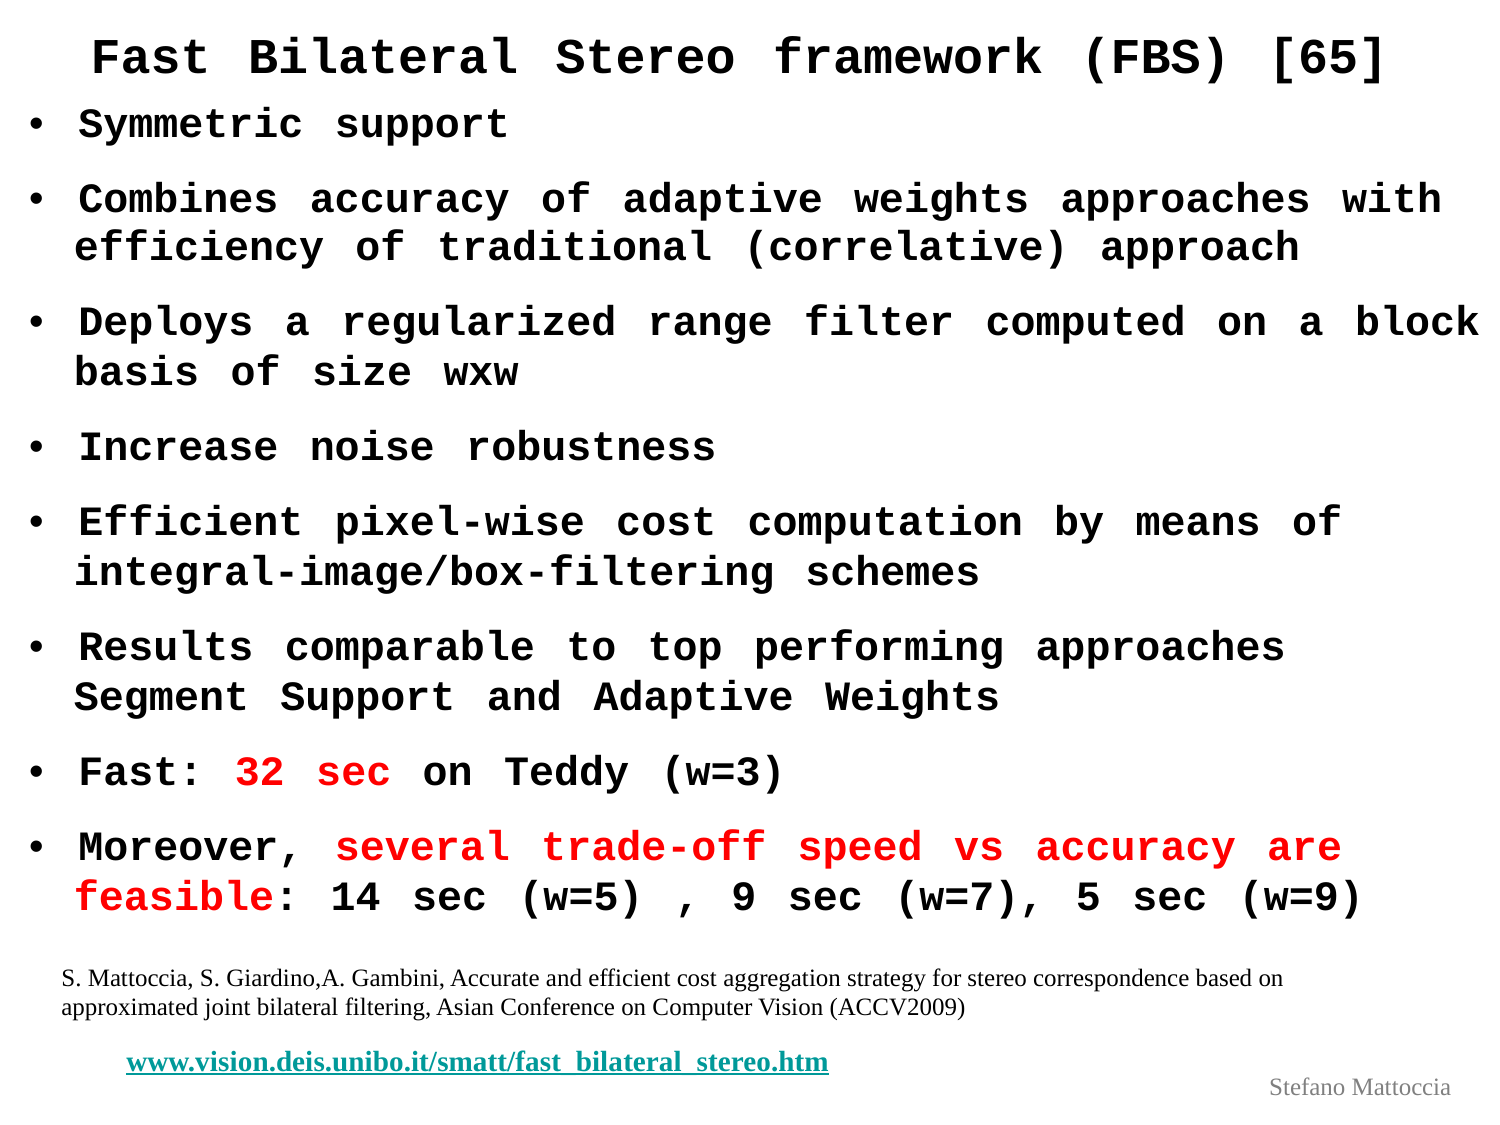

Fast   Bilateral   Stereo   framework   (FBS)   [65]
•   Symmetric   support

•   Combines   accuracy   of   adaptive   weights   approaches   with
		efficiency   of   traditional   (correlative)   approach

•   Deploys   a   regularized   range   filter   computed   on   a   block
		basis   of   size   wxw

•   Increase   noise   robustness

•   Efficient   pixel-wise   cost   computation   by   means   of
		integral-image/box-filtering   schemes

•   Results   comparable   to   top   performing   approaches
		Segment   Support   and   Adaptive   Weights

•   Fast:   32   sec   on   Teddy   (w=3)

•   Moreover,   several   trade-off   speed   vs   accuracy   are
		feasible:   14   sec   (w=5)   ,   9   sec   (w=7),   5   sec   (w=9)

	S. Mattoccia, S. Giardino,A. Gambini, Accurate and efficient cost aggregation strategy for stereo correspondence based on
	approximated joint bilateral filtering, Asian Conference on Computer Vision (ACCV2009)
www.vision.deis.unibo.it/smatt/fast_bilateral_stereo.htm
Stefano Mattoccia